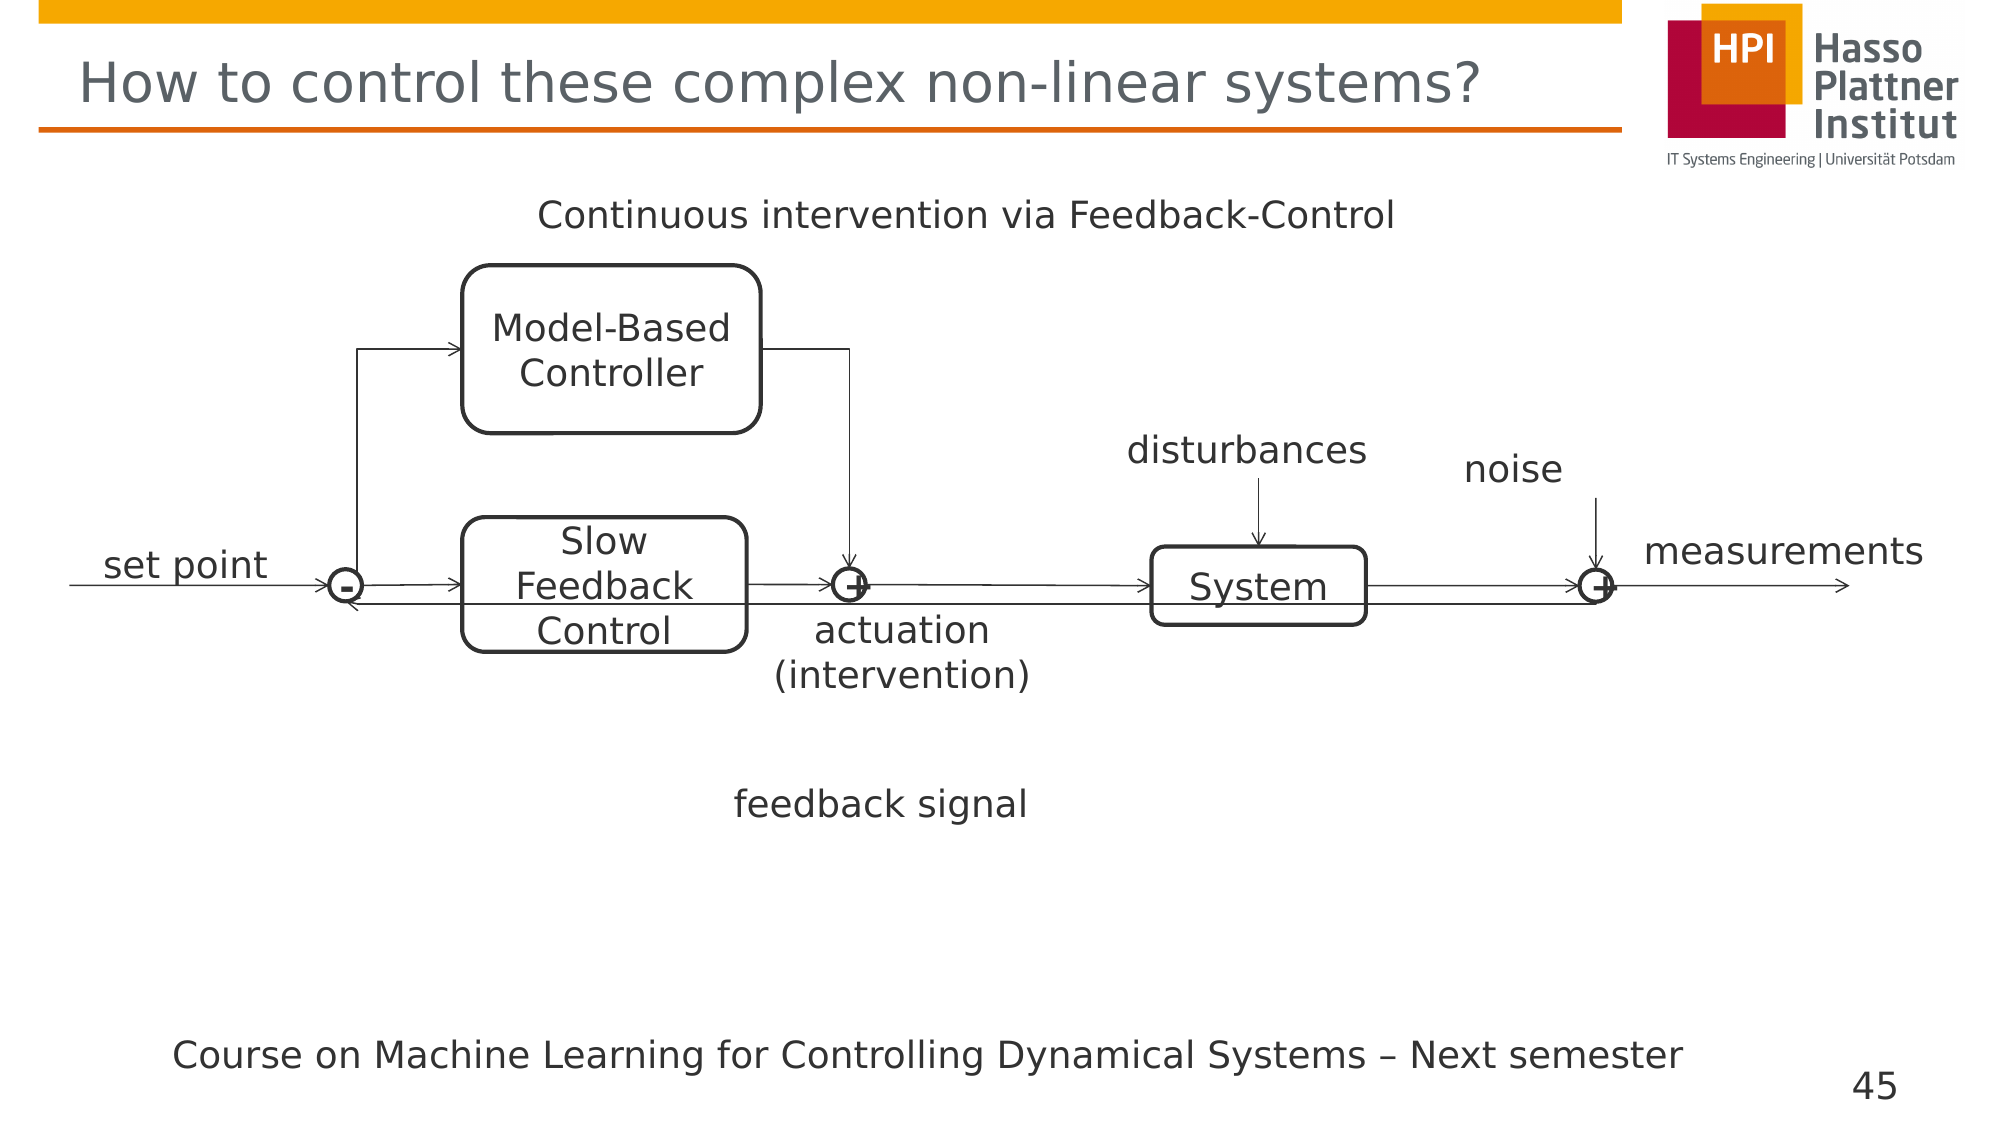

# How to control these complex non-linear systems?
Continuous intervention via Feedback-Control
Model-Based Controller
disturbances
noise
Slow Feedback Control
measurements
set point
System
+
-
+
actuation
(intervention)
feedback signal
Course on Machine Learning for Controlling Dynamical Systems – Next semester
45